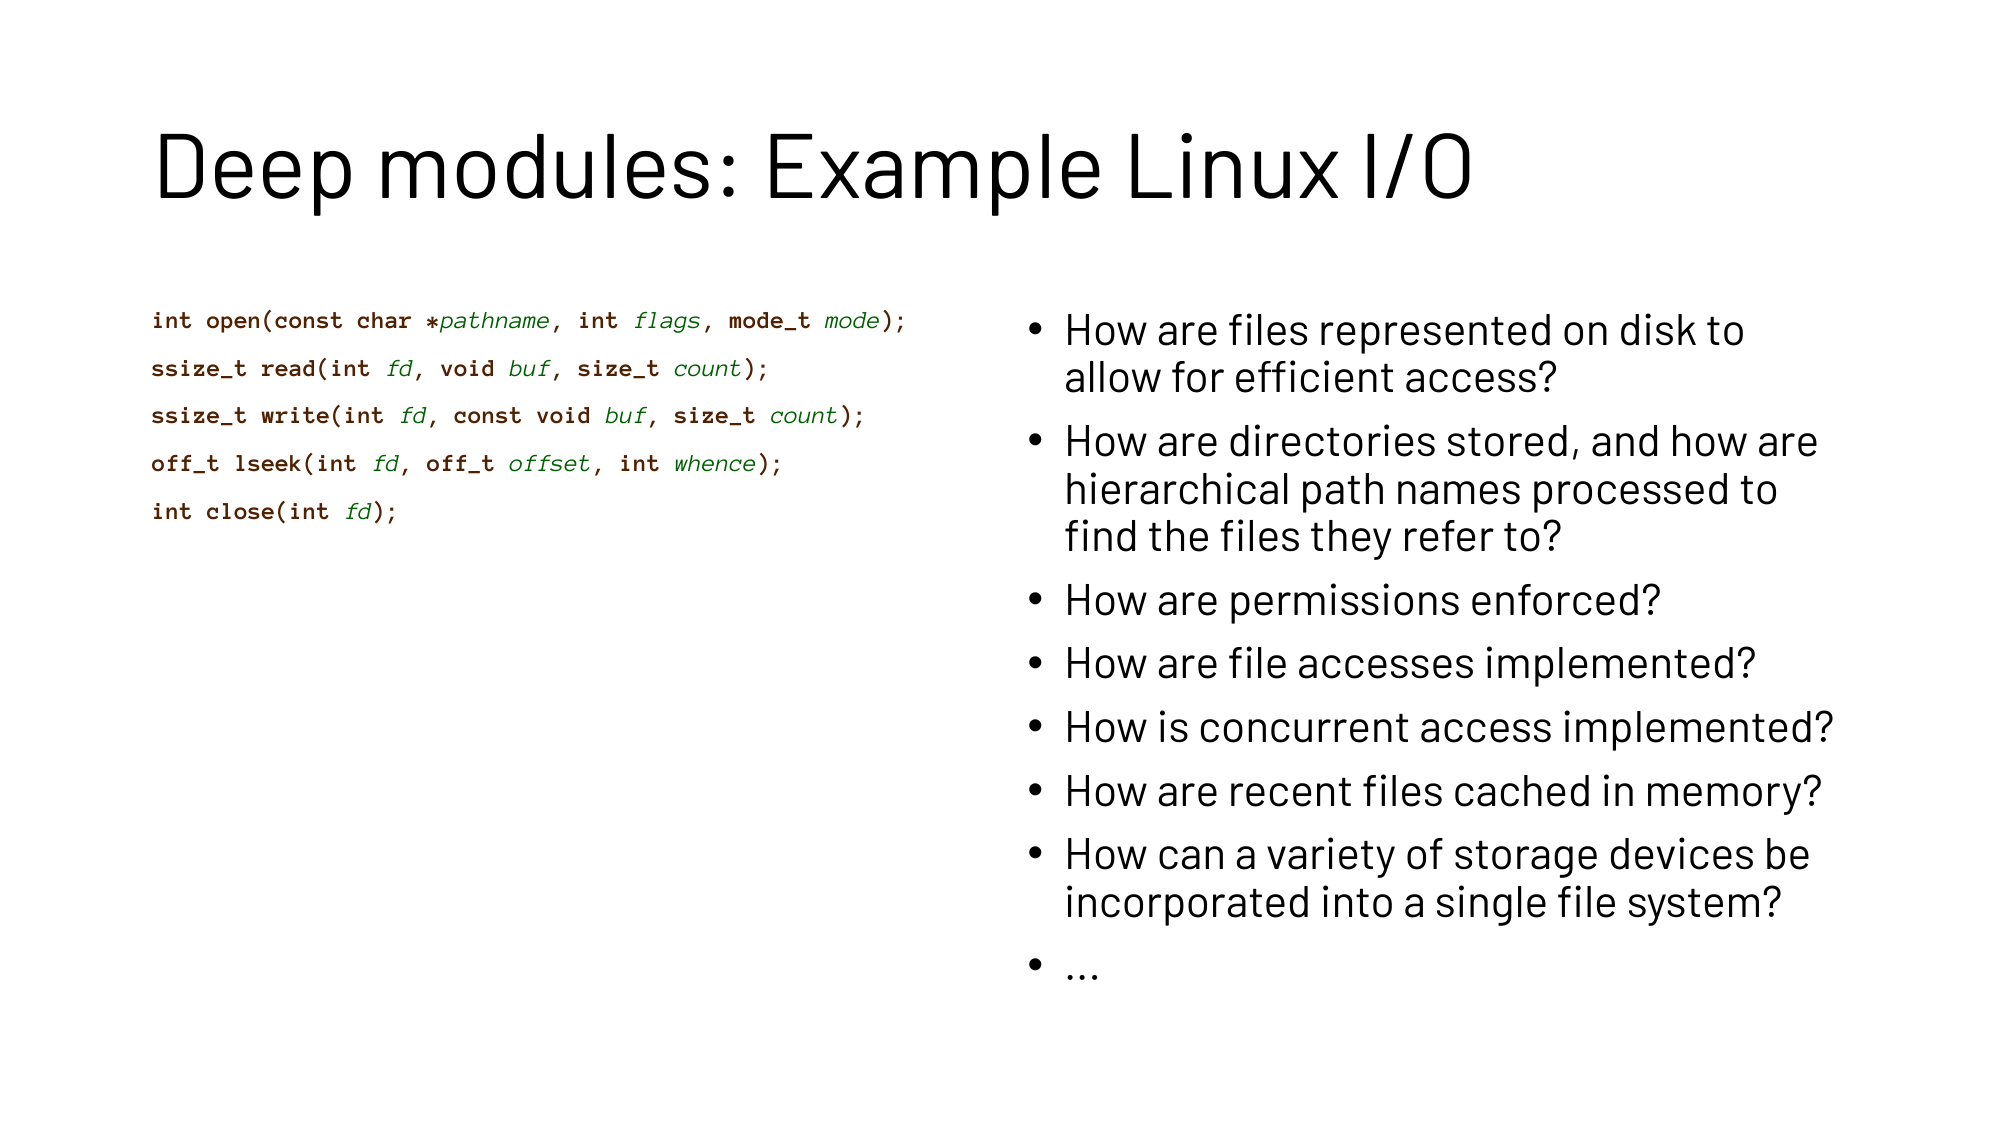

# Deep modules: Example Linux I/O
int open(const char *pathname, int flags, mode_t mode);
ssize_t read(int fd, void buf, size_t count);
ssize_t write(int fd, const void buf, size_t count);
off_t lseek(int fd, off_t offset, int whence);
int close(int fd);
How are files represented on disk to allow for efficient access?
How are directories stored, and how are hierarchical path names processed to find the files they refer to?
How are permissions enforced?
How are file accesses implemented?
How is concurrent access implemented?
How are recent files cached in memory?
How can a variety of storage devices be incorporated into a single file system?
...